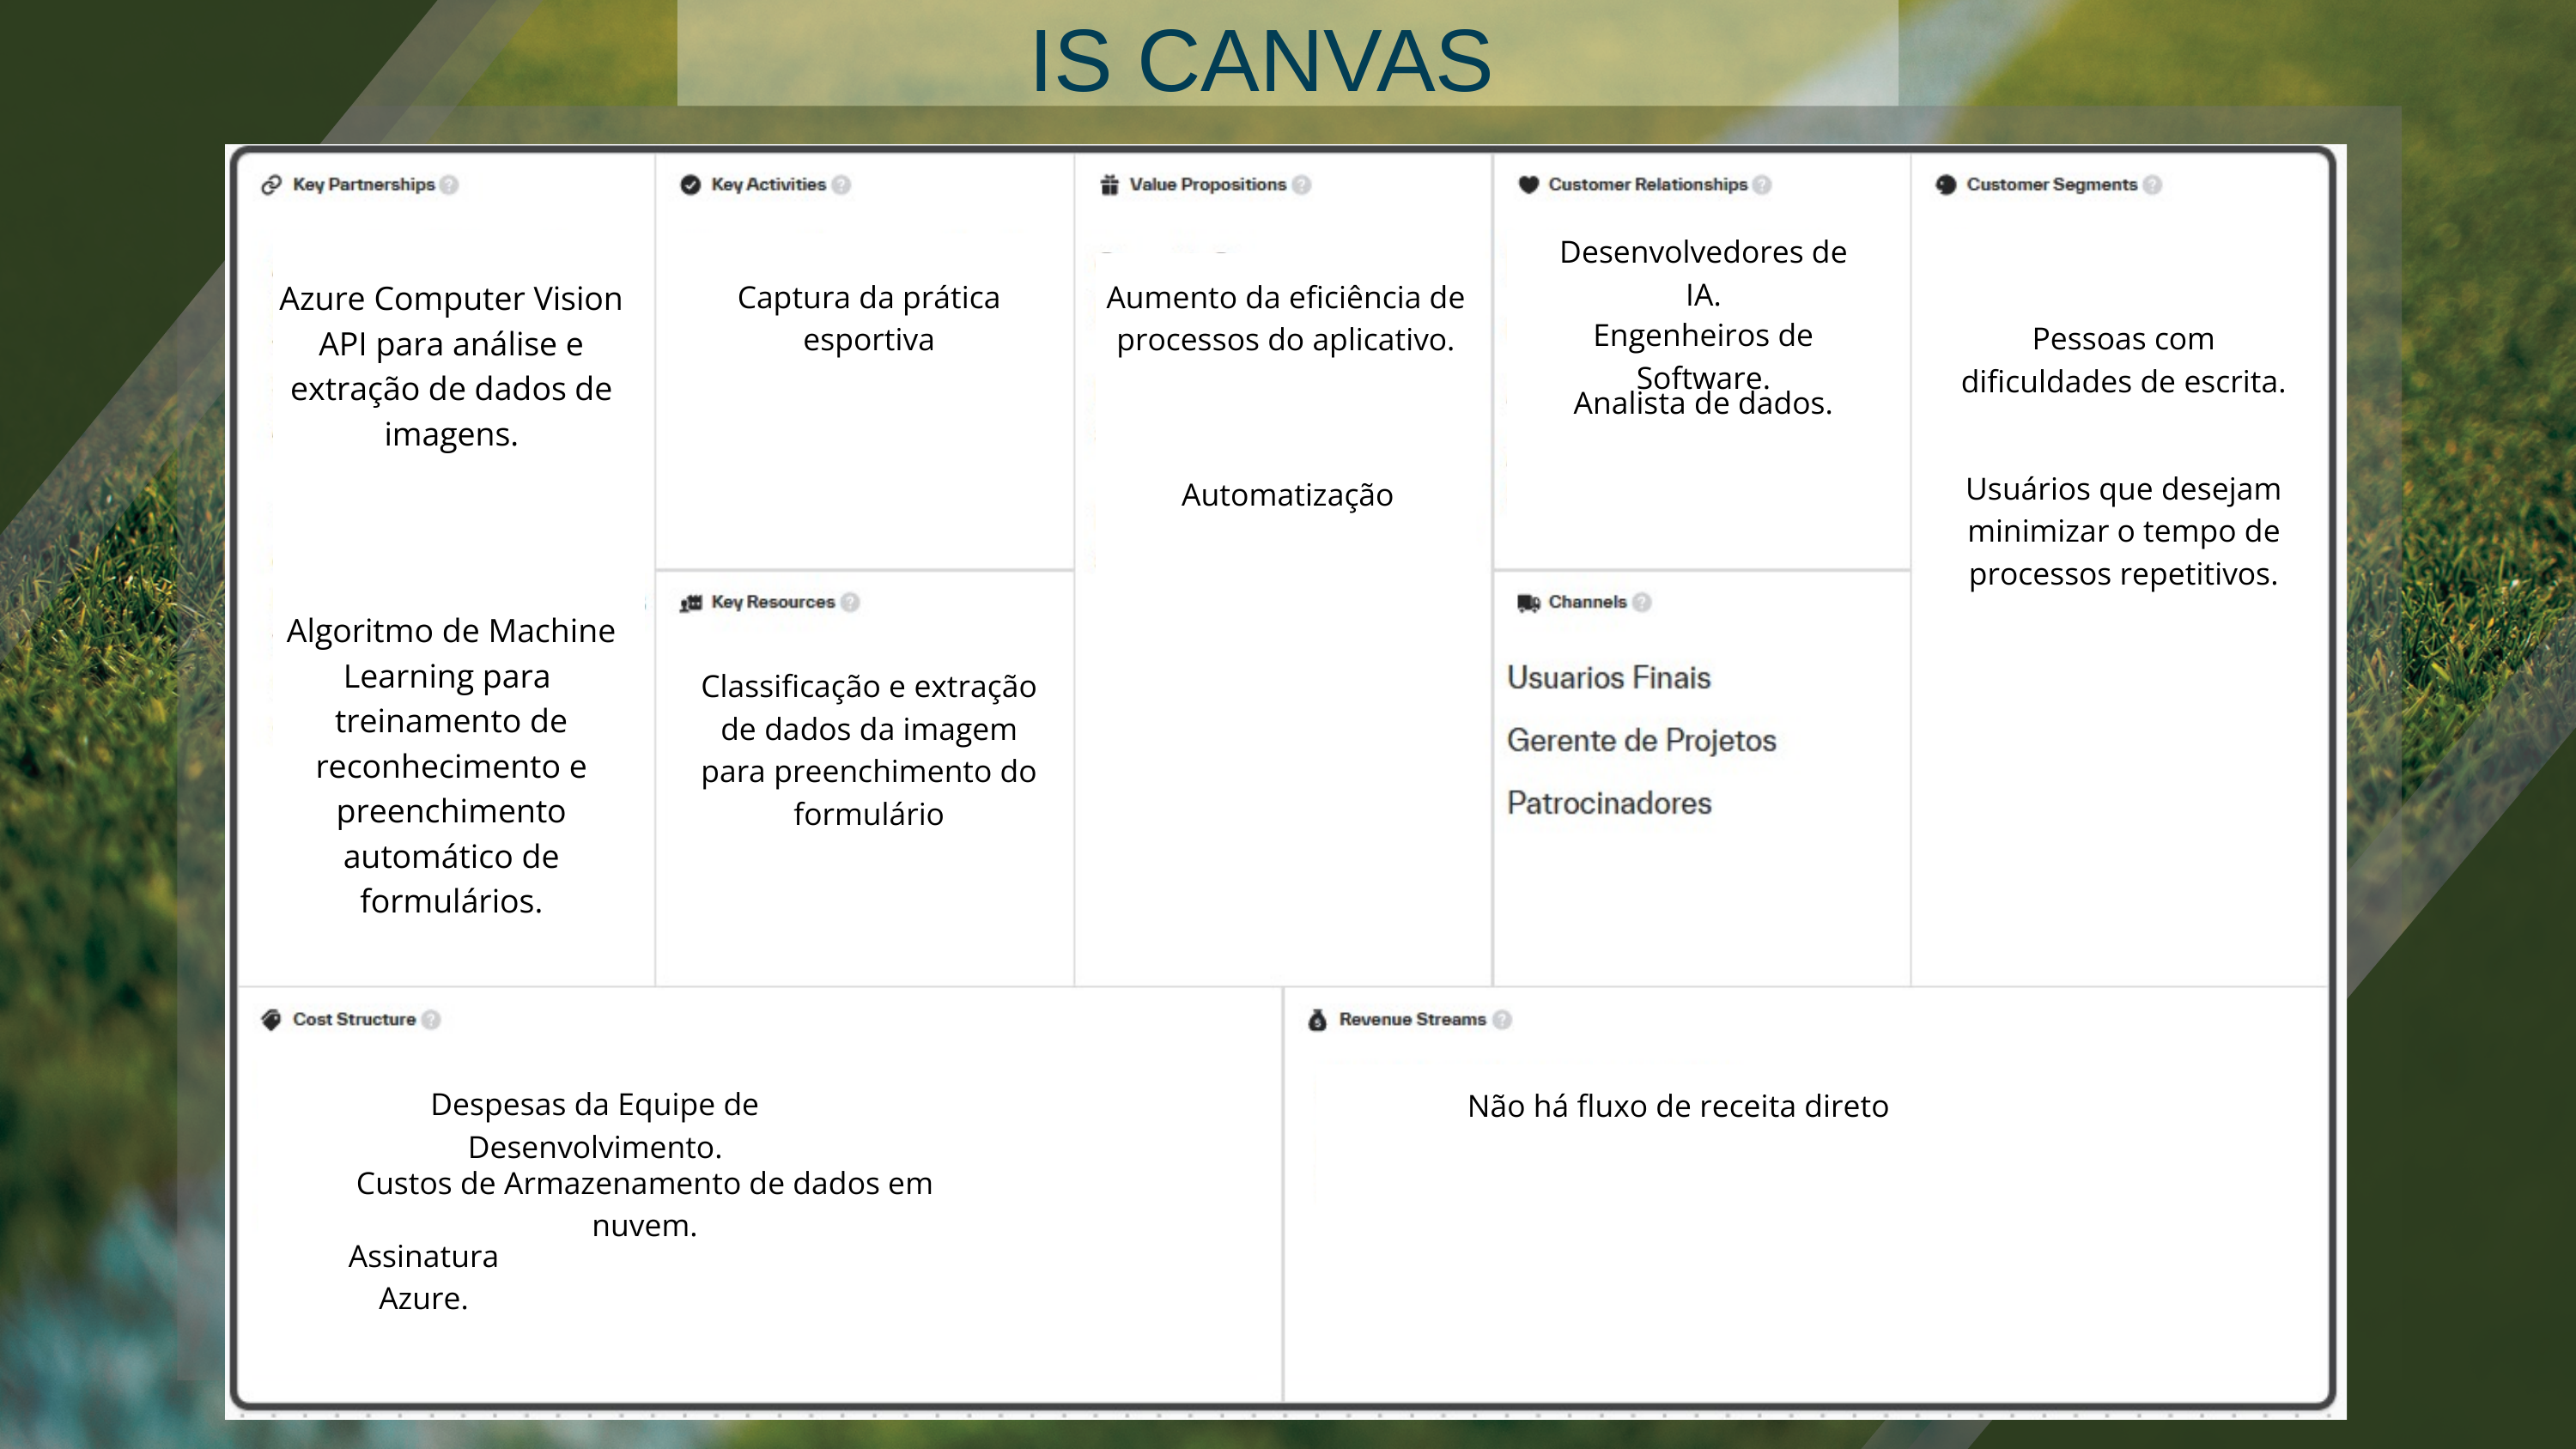

IS CANVAS

Desenvolvedores de IA.

Azure Computer Vision API para análise e extração de dados de imagens.
Captura da prática esportiva
Aumento da eficiência de processos do aplicativo.
Engenheiros de Software.
Pessoas com dificuldades de escrita.
Analista de dados.
Usuários que desejam minimizar o tempo de processos repetitivos.
Automatização
Algoritmo de Machine Learning para  treinamento de reconhecimento e preenchimento automático de formulários.

Classificação e extração de dados da imagem para preenchimento do formulário

Despesas da Equipe de Desenvolvimento.
Não há fluxo de receita direto
Custos de Armazenamento de dados em nuvem.
Assinatura Azure.